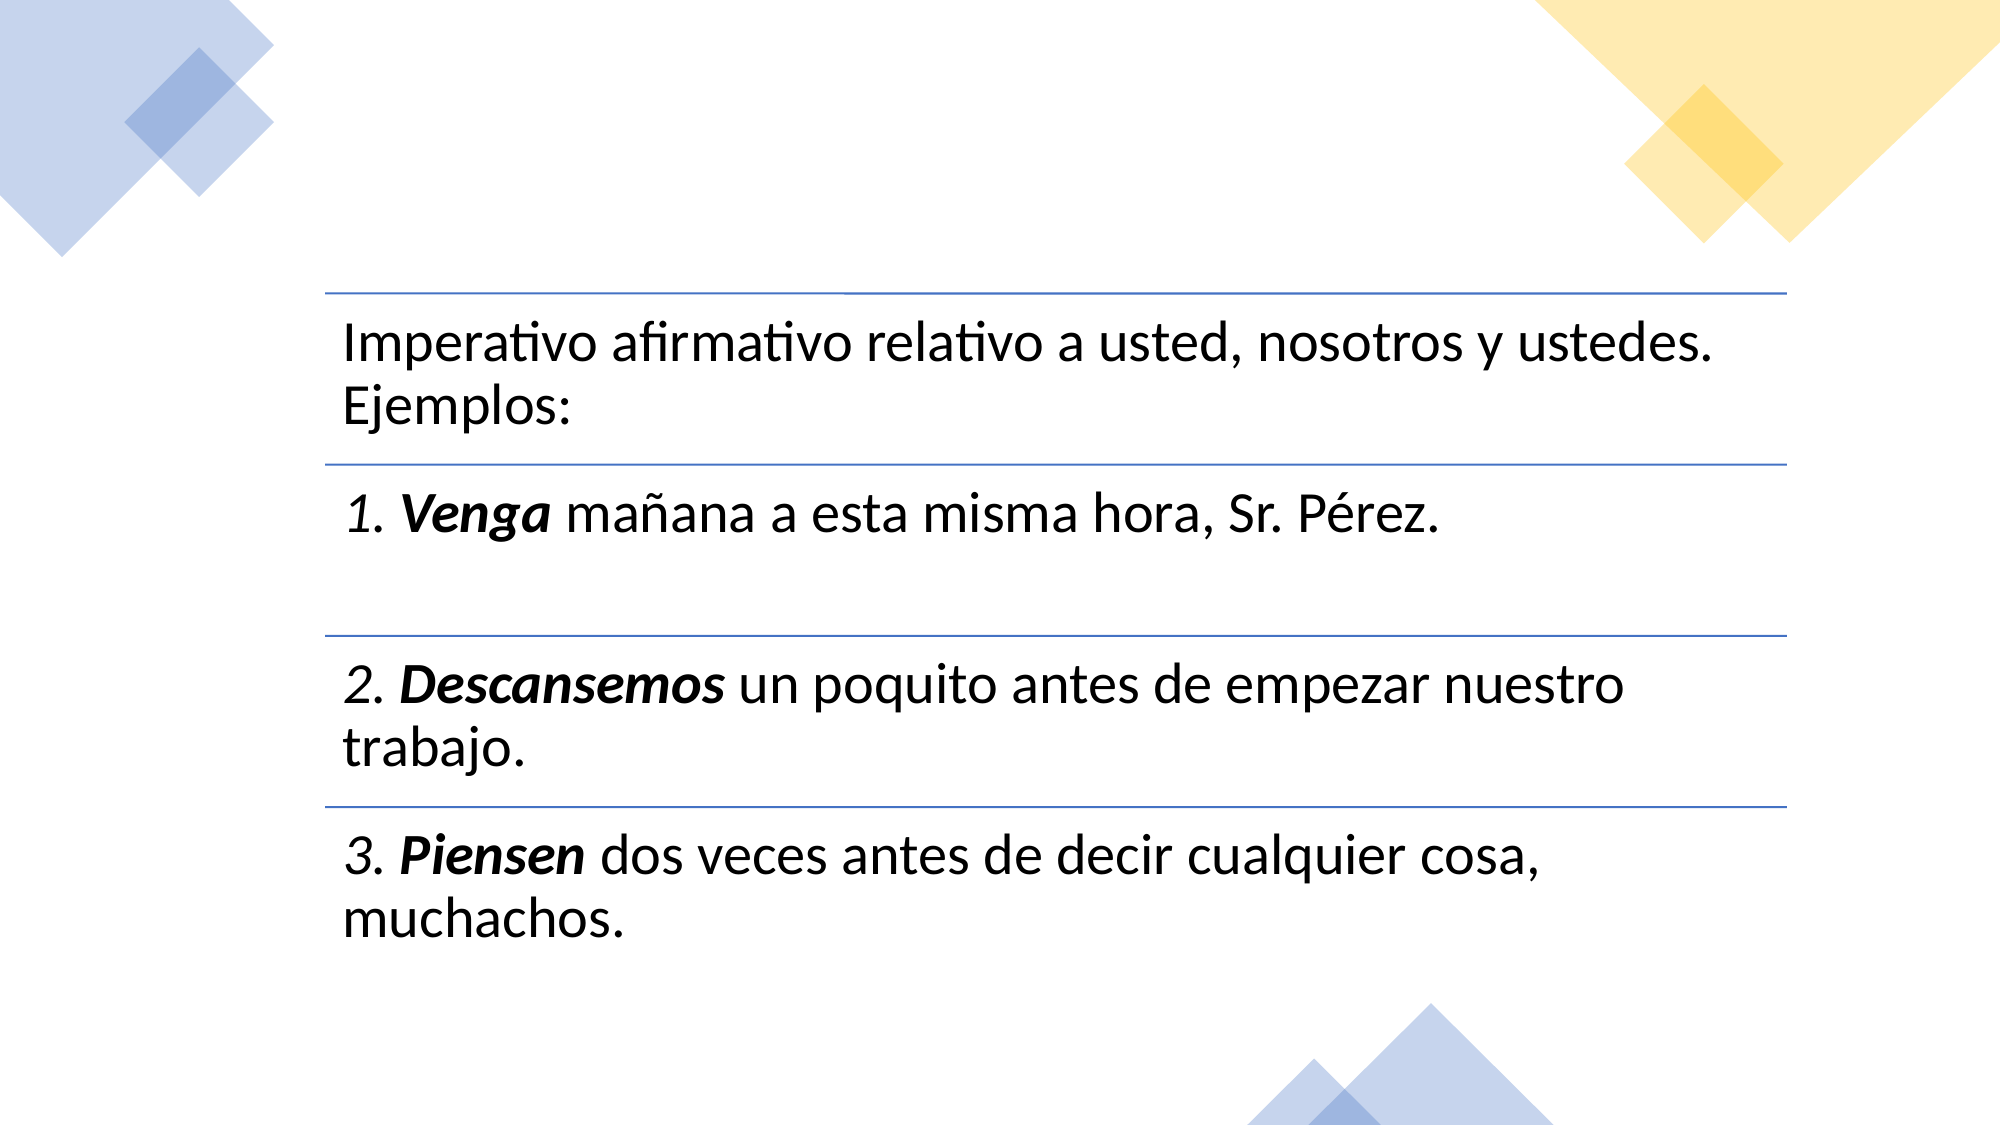

Imperativo afirmativo relativo a usted, nosotros y ustedes. Ejemplos:
1. Venga mañana a esta misma hora, Sr. Pérez.
2. Descansemos un poquito antes de empezar nuestro trabajo.
3. Piensen dos veces antes de decir cualquier cosa, muchachos.